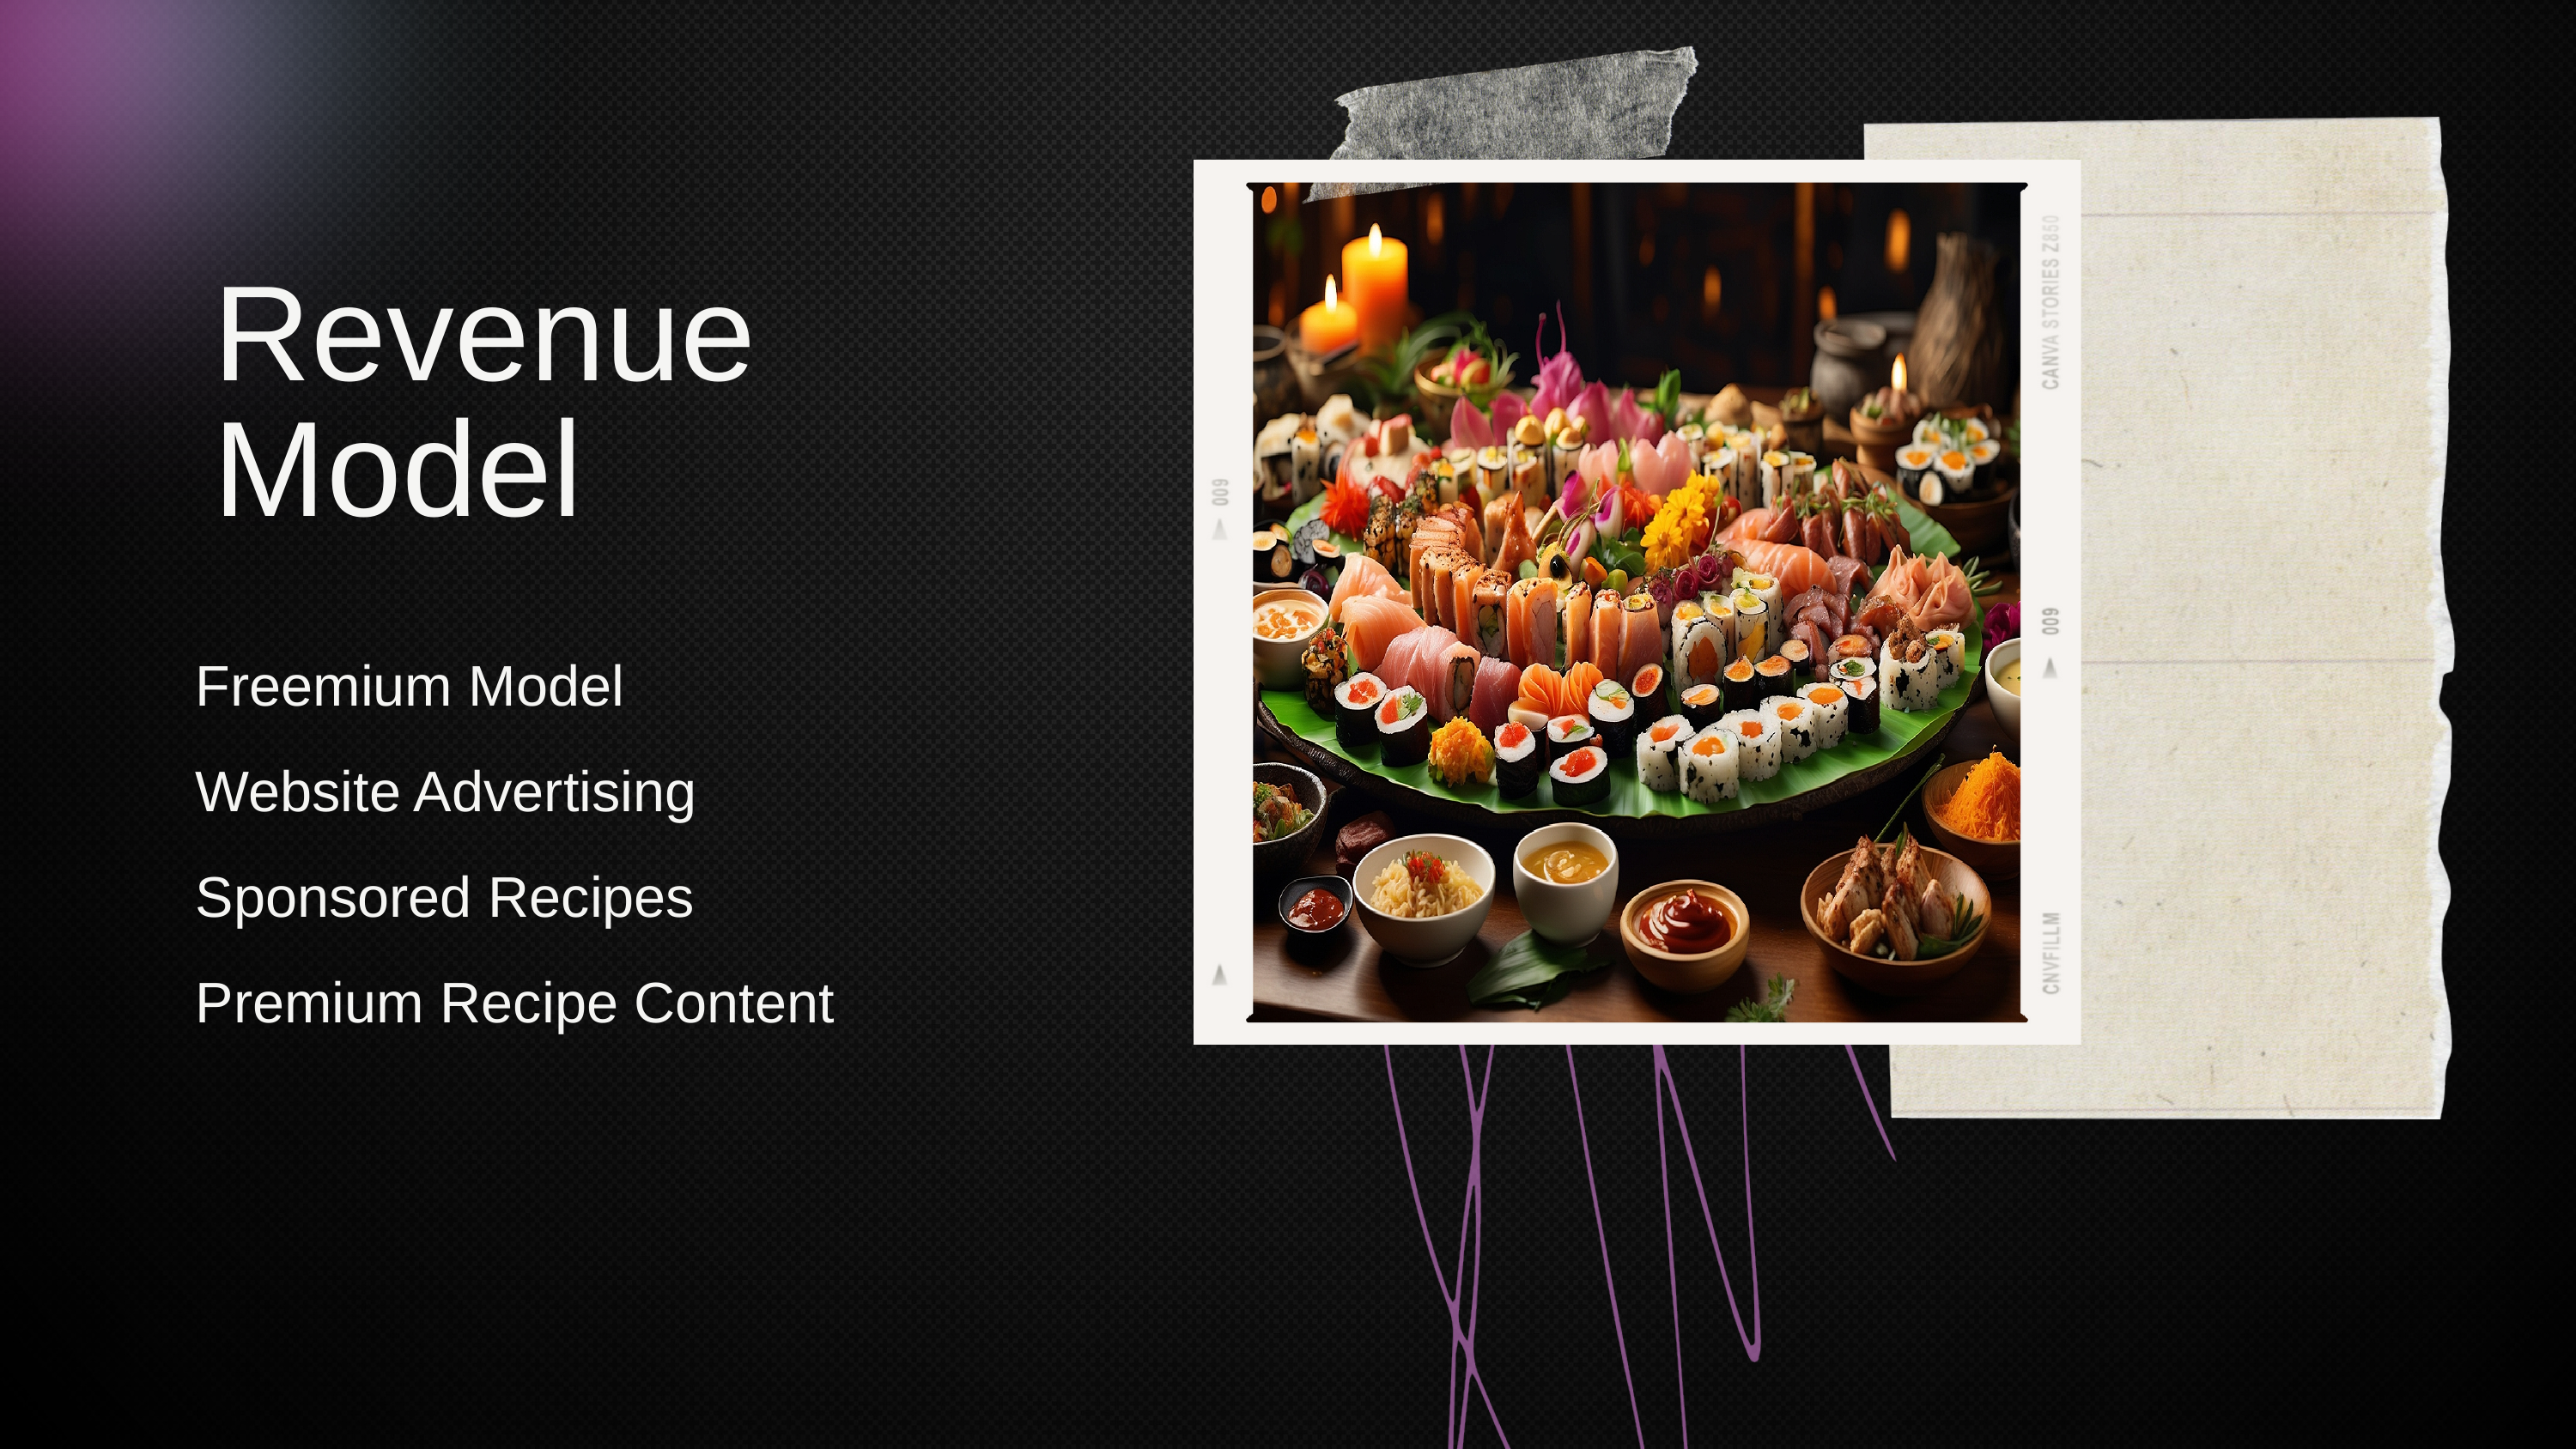

Revenue Model
Freemium Model

Website Advertising

Sponsored Recipes

Premium Recipe Content